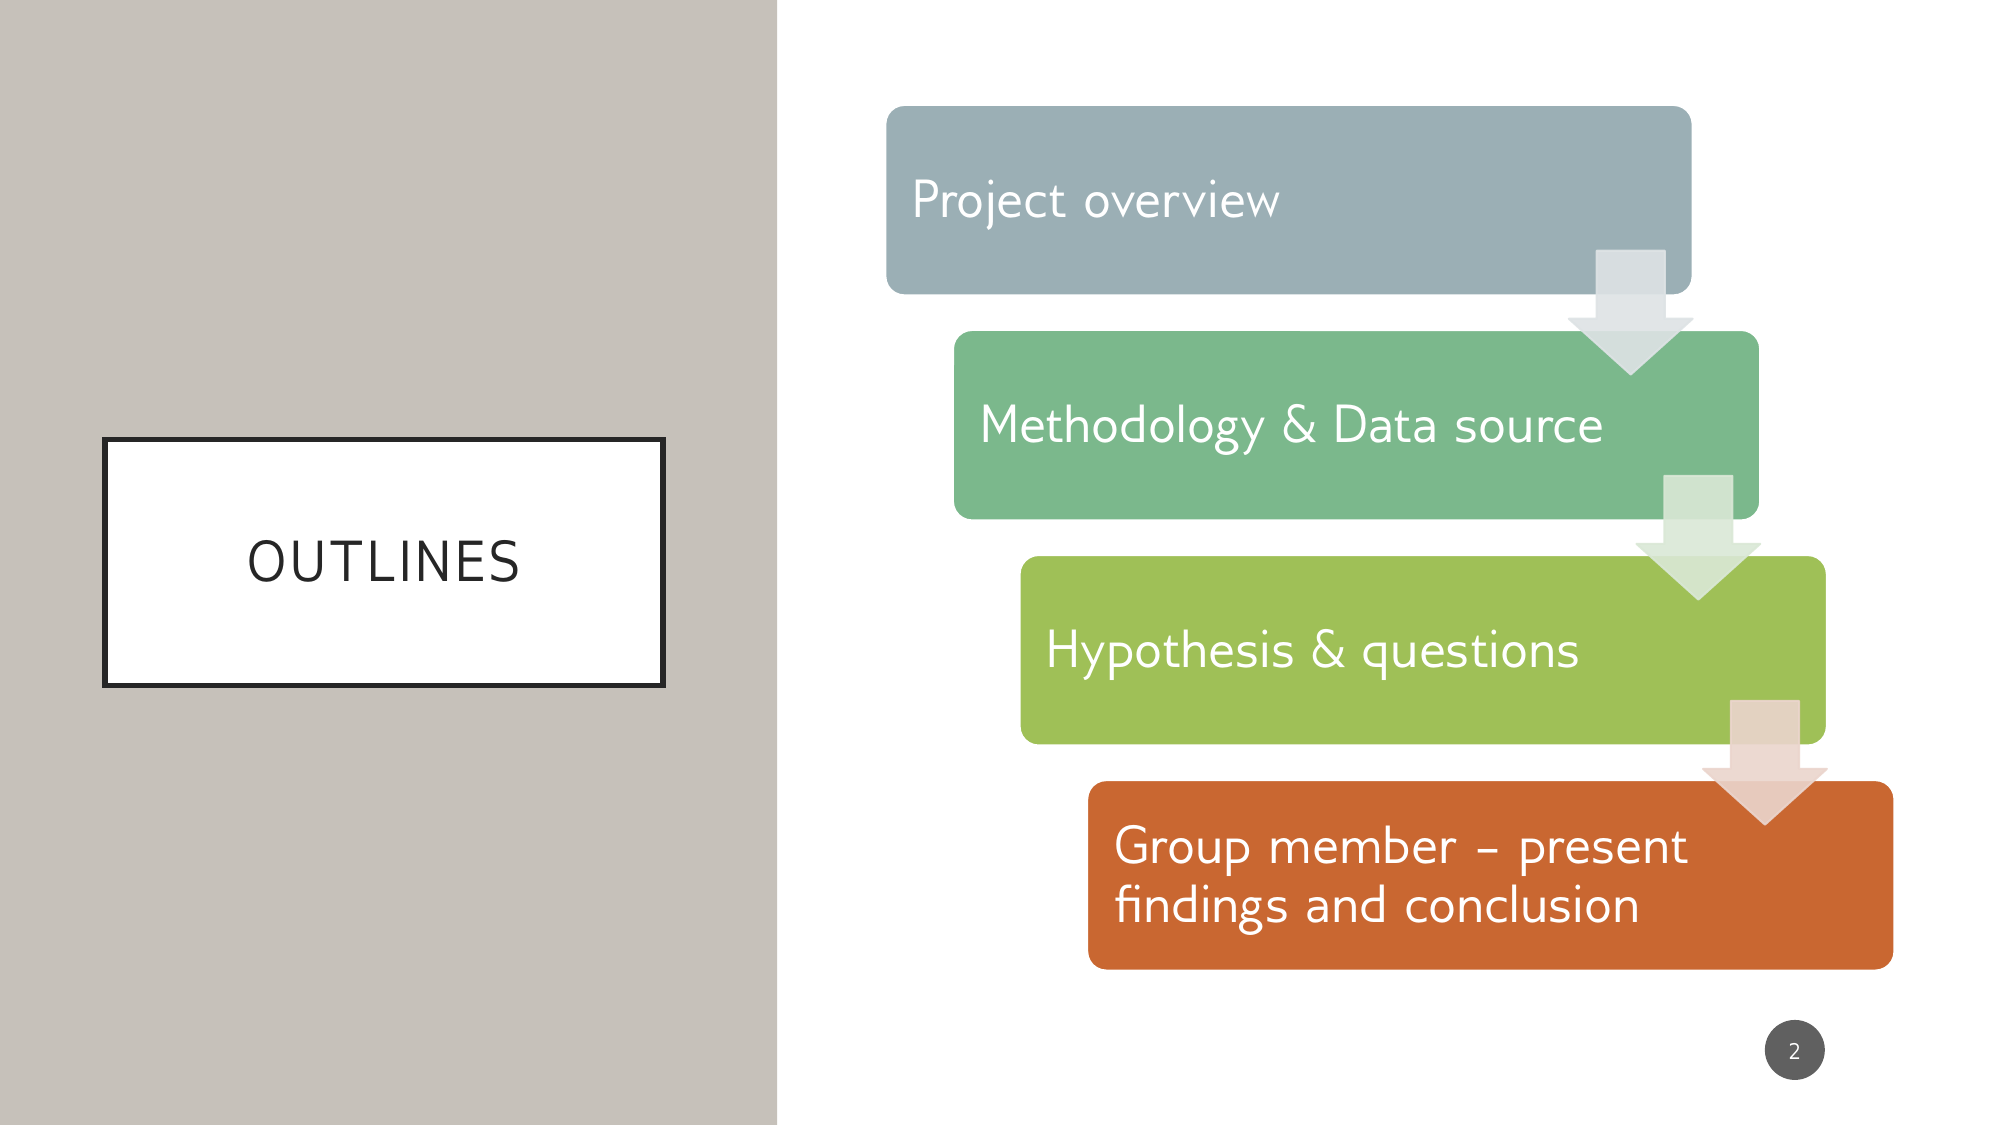

Project overview
Methodology & Data source
Hypothesis & questions
Group member – present findings and conclusion

# Outlines
2